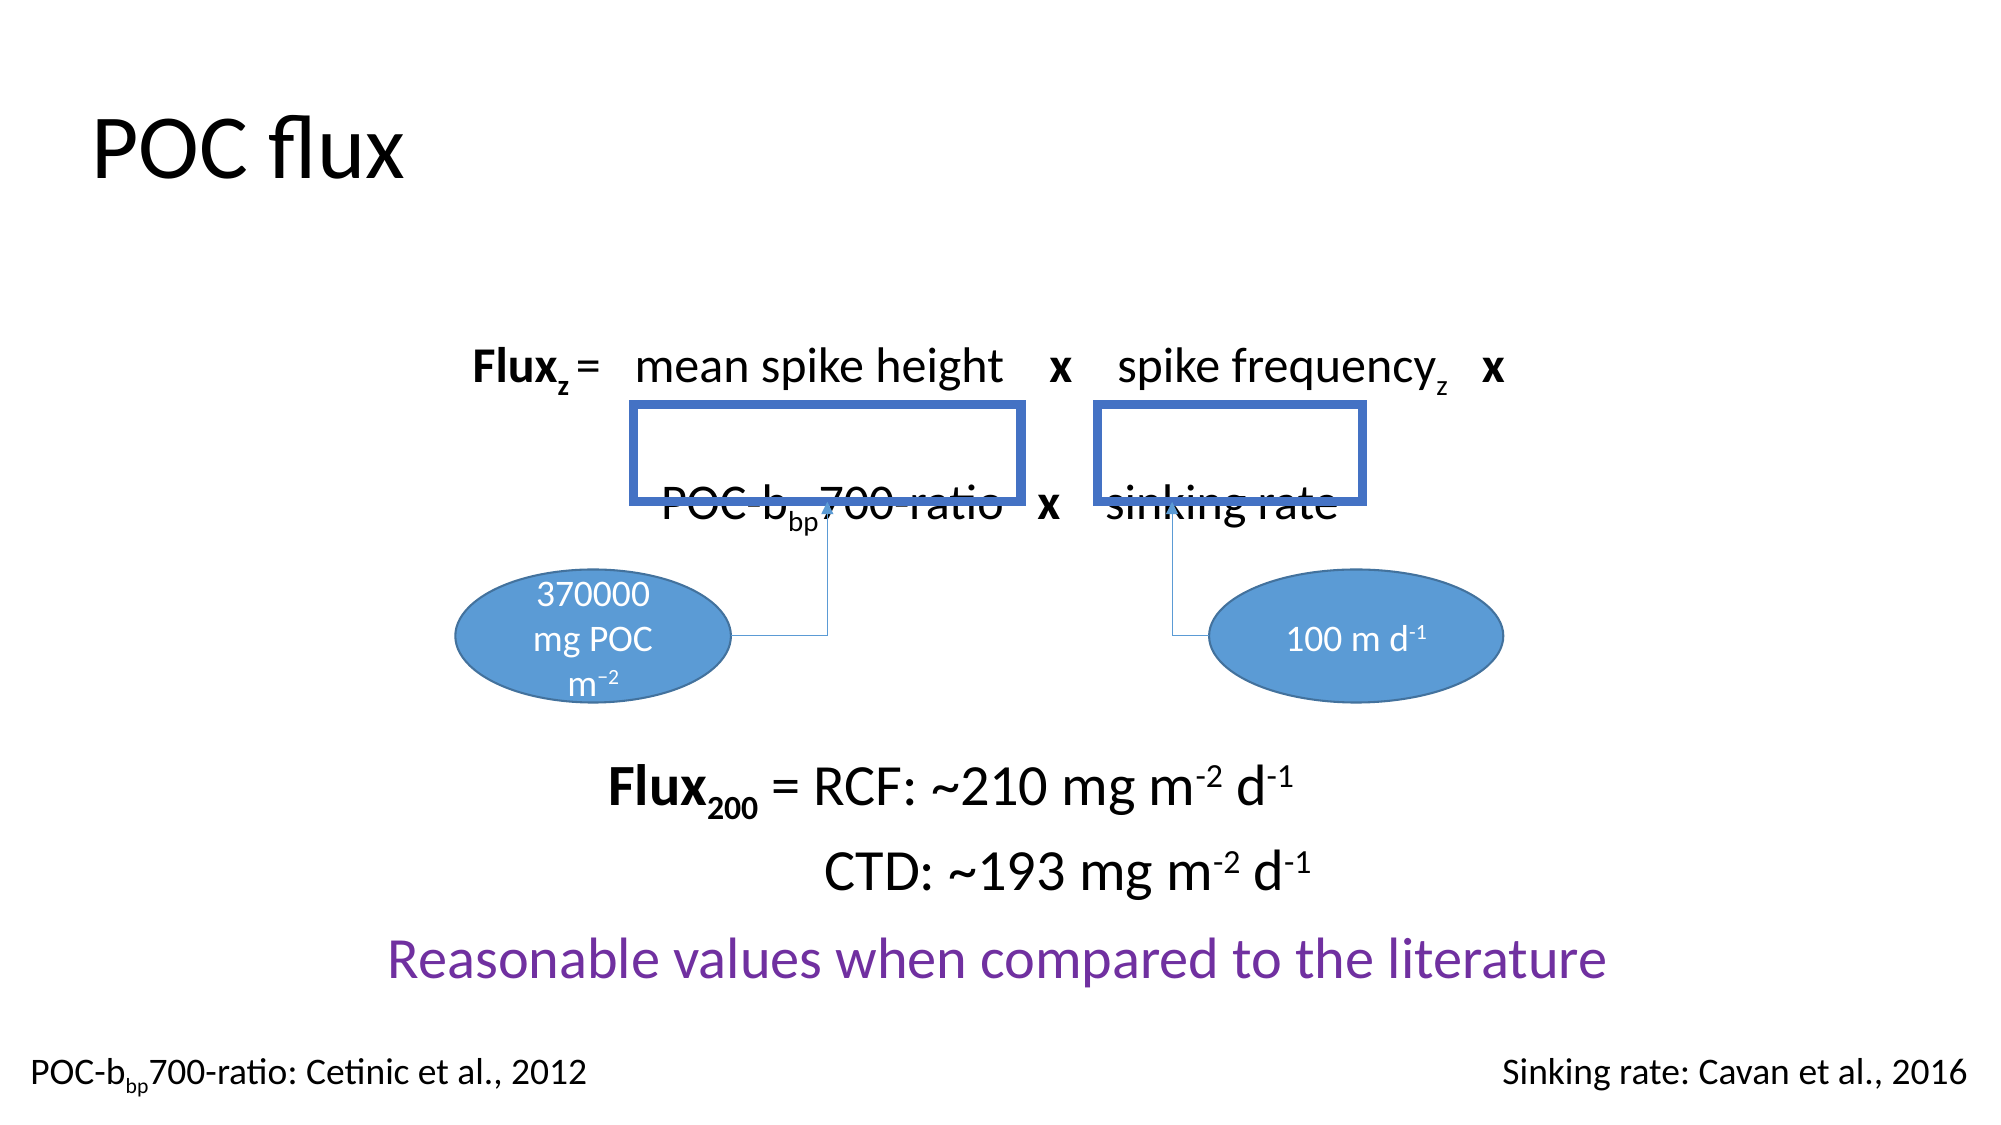

POC flux
Fluxz =   mean spike height    x    spike frequencyz   x   POC-bbp700-ratio   x    sinking rate

370000 mg POC m−2
100 m d-1
Flux200 = RCF: ~210 mg m-2 d-1
	     CTD: ~193 mg m-2 d-1

Reasonable values when compared to the literature
POC-bbp700-ratio: Cetinic et al., 2012
Sinking rate: Cavan et al., 2016